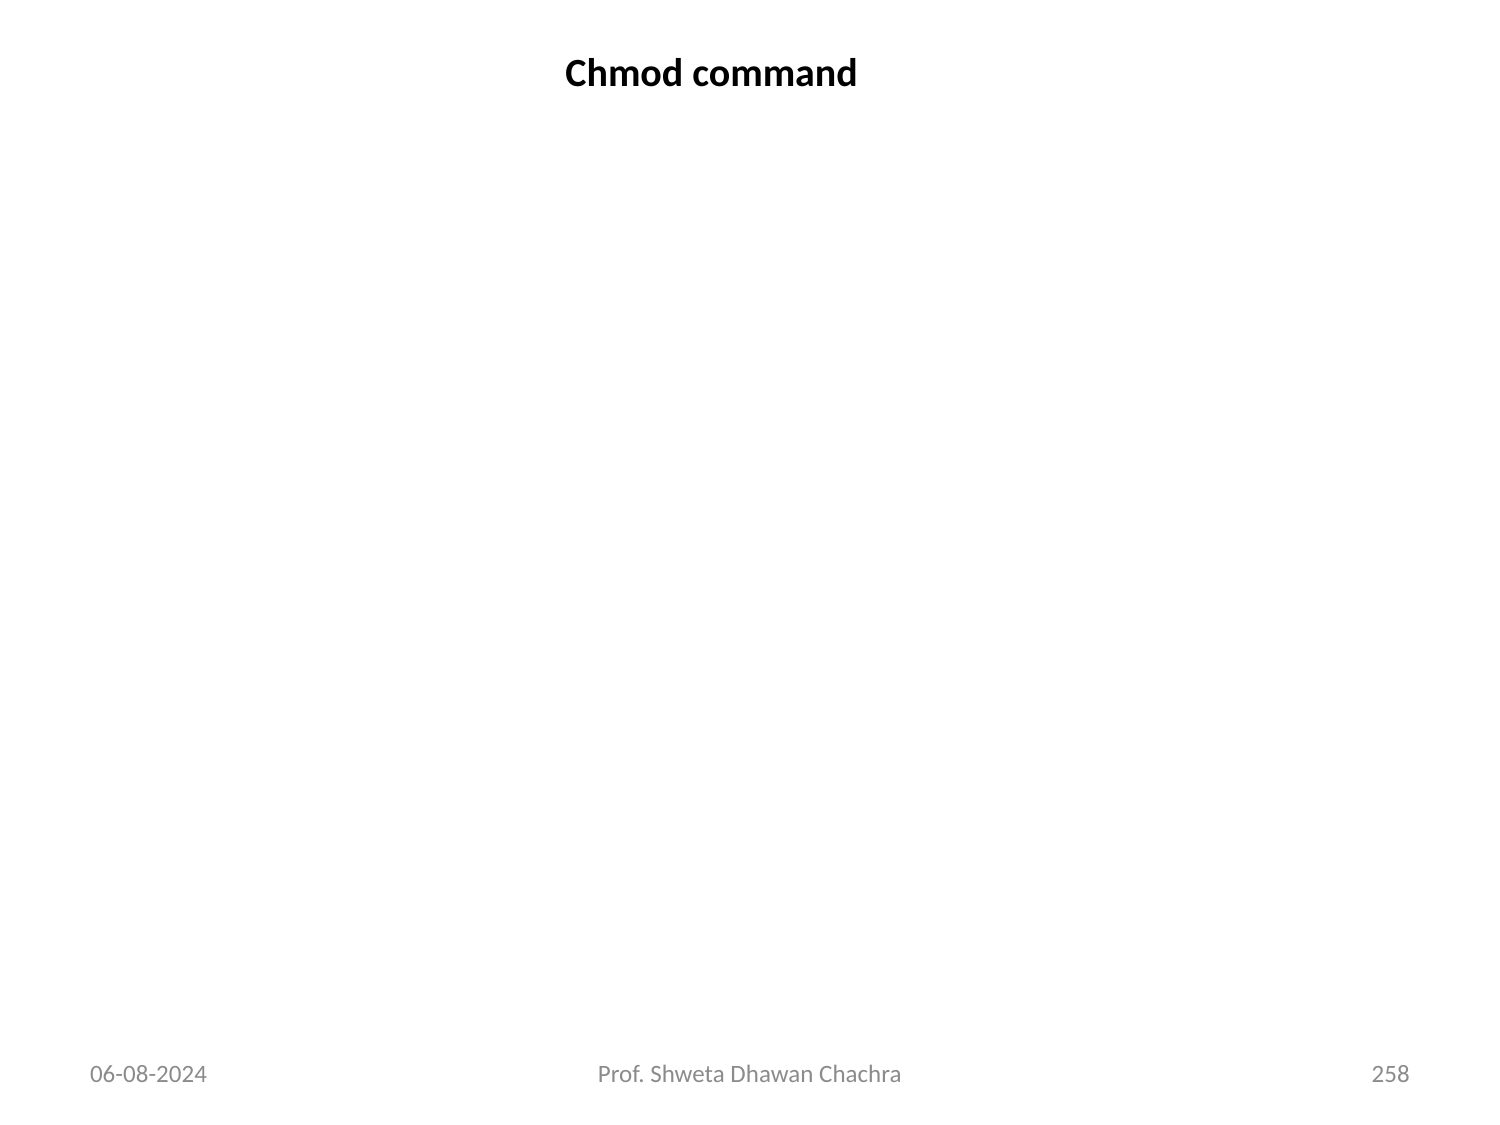

# Chmod command

06-08-2024
Prof. Shweta Dhawan Chachra
258